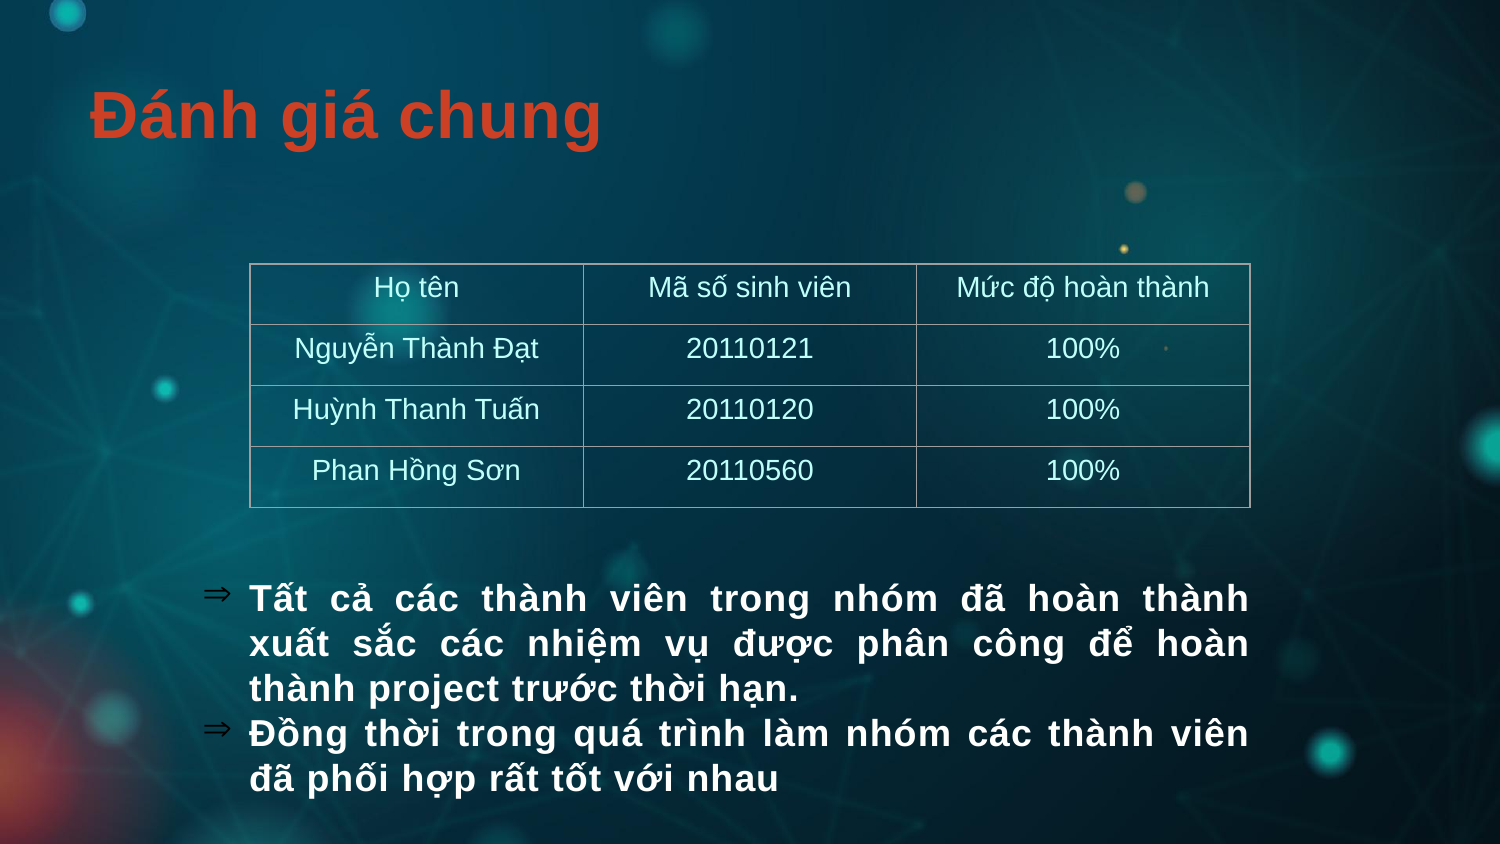

Đánh giá chung
| Họ tên | Mã số sinh viên | Mức độ hoàn thành |
| --- | --- | --- |
| Nguyễn Thành Đạt | 20110121 | 100% |
| Huỳnh Thanh Tuấn | 20110120 | 100% |
| Phan Hồng Sơn | 20110560 | 100% |
Tất cả các thành viên trong nhóm đã hoàn thành xuất sắc các nhiệm vụ được phân công để hoàn thành project trước thời hạn.
Đồng thời trong quá trình làm nhóm các thành viên đã phối hợp rất tốt với nhau